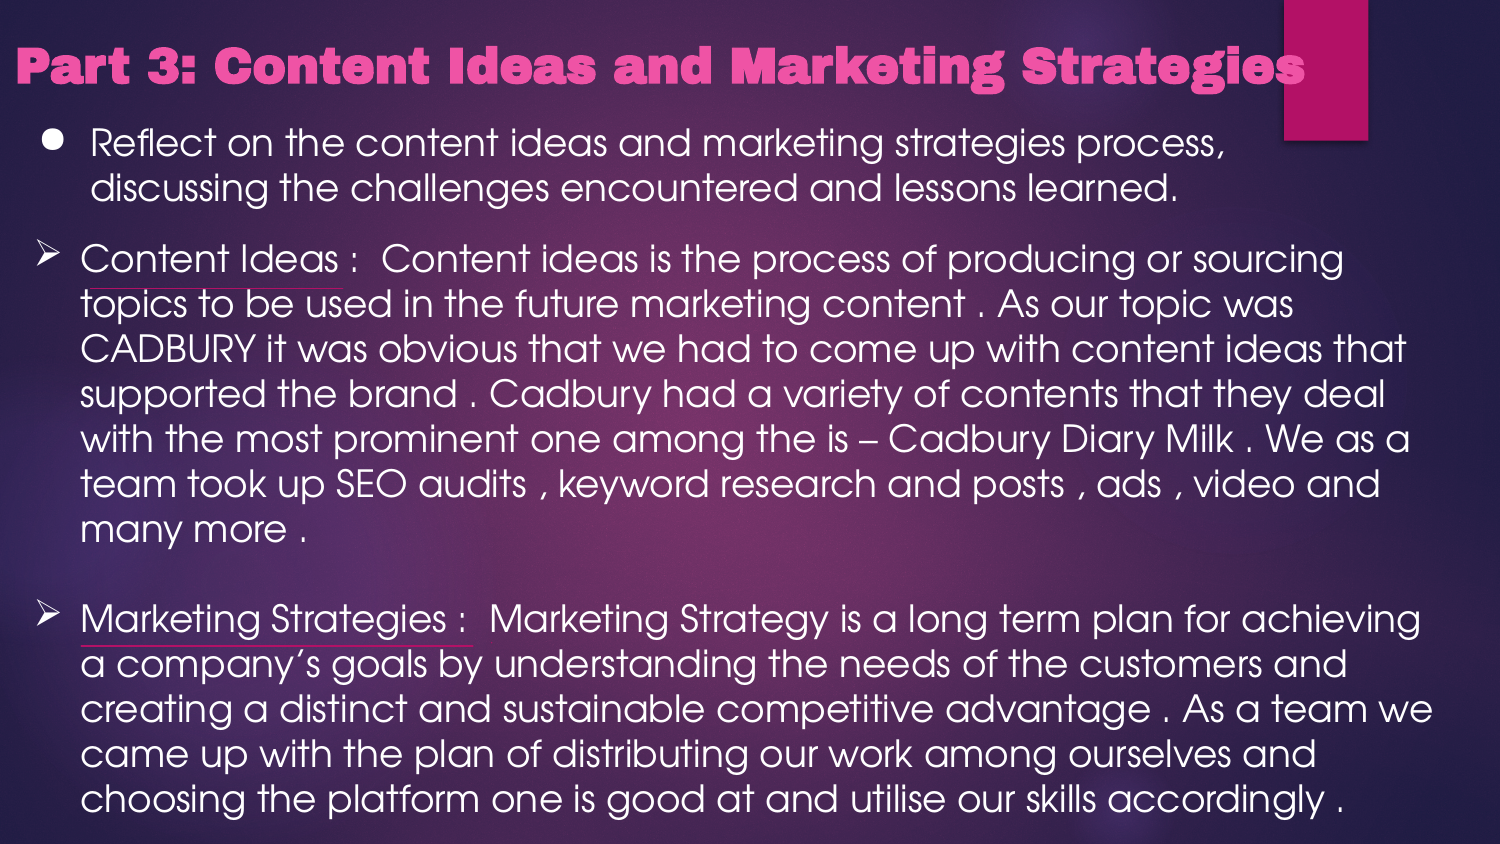

Part 3: Content Ideas and Marketing Strategies

Reflect on the content ideas and marketing strategies process, discussing the challenges encountered and lessons learned.
Content Ideas :  Content ideas is the process of producing or sourcing topics to be used in the future marketing content . As our topic was CADBURY it was obvious that we had to come up with content ideas that supported the brand . Cadbury had a variety of contents that they deal with the most prominent one among the is – Cadbury Diary Milk . We as a team took up SEO audits , keyword research and posts , ads , video and many more .

Marketing Strategies :  Marketing Strategy is a long term plan for achieving a company’s goals by understanding the needs of the customers and creating a distinct and sustainable competitive advantage . As a team we came up with the plan of distributing our work among ourselves and choosing the platform one is good at and utilise our skills accordingly .